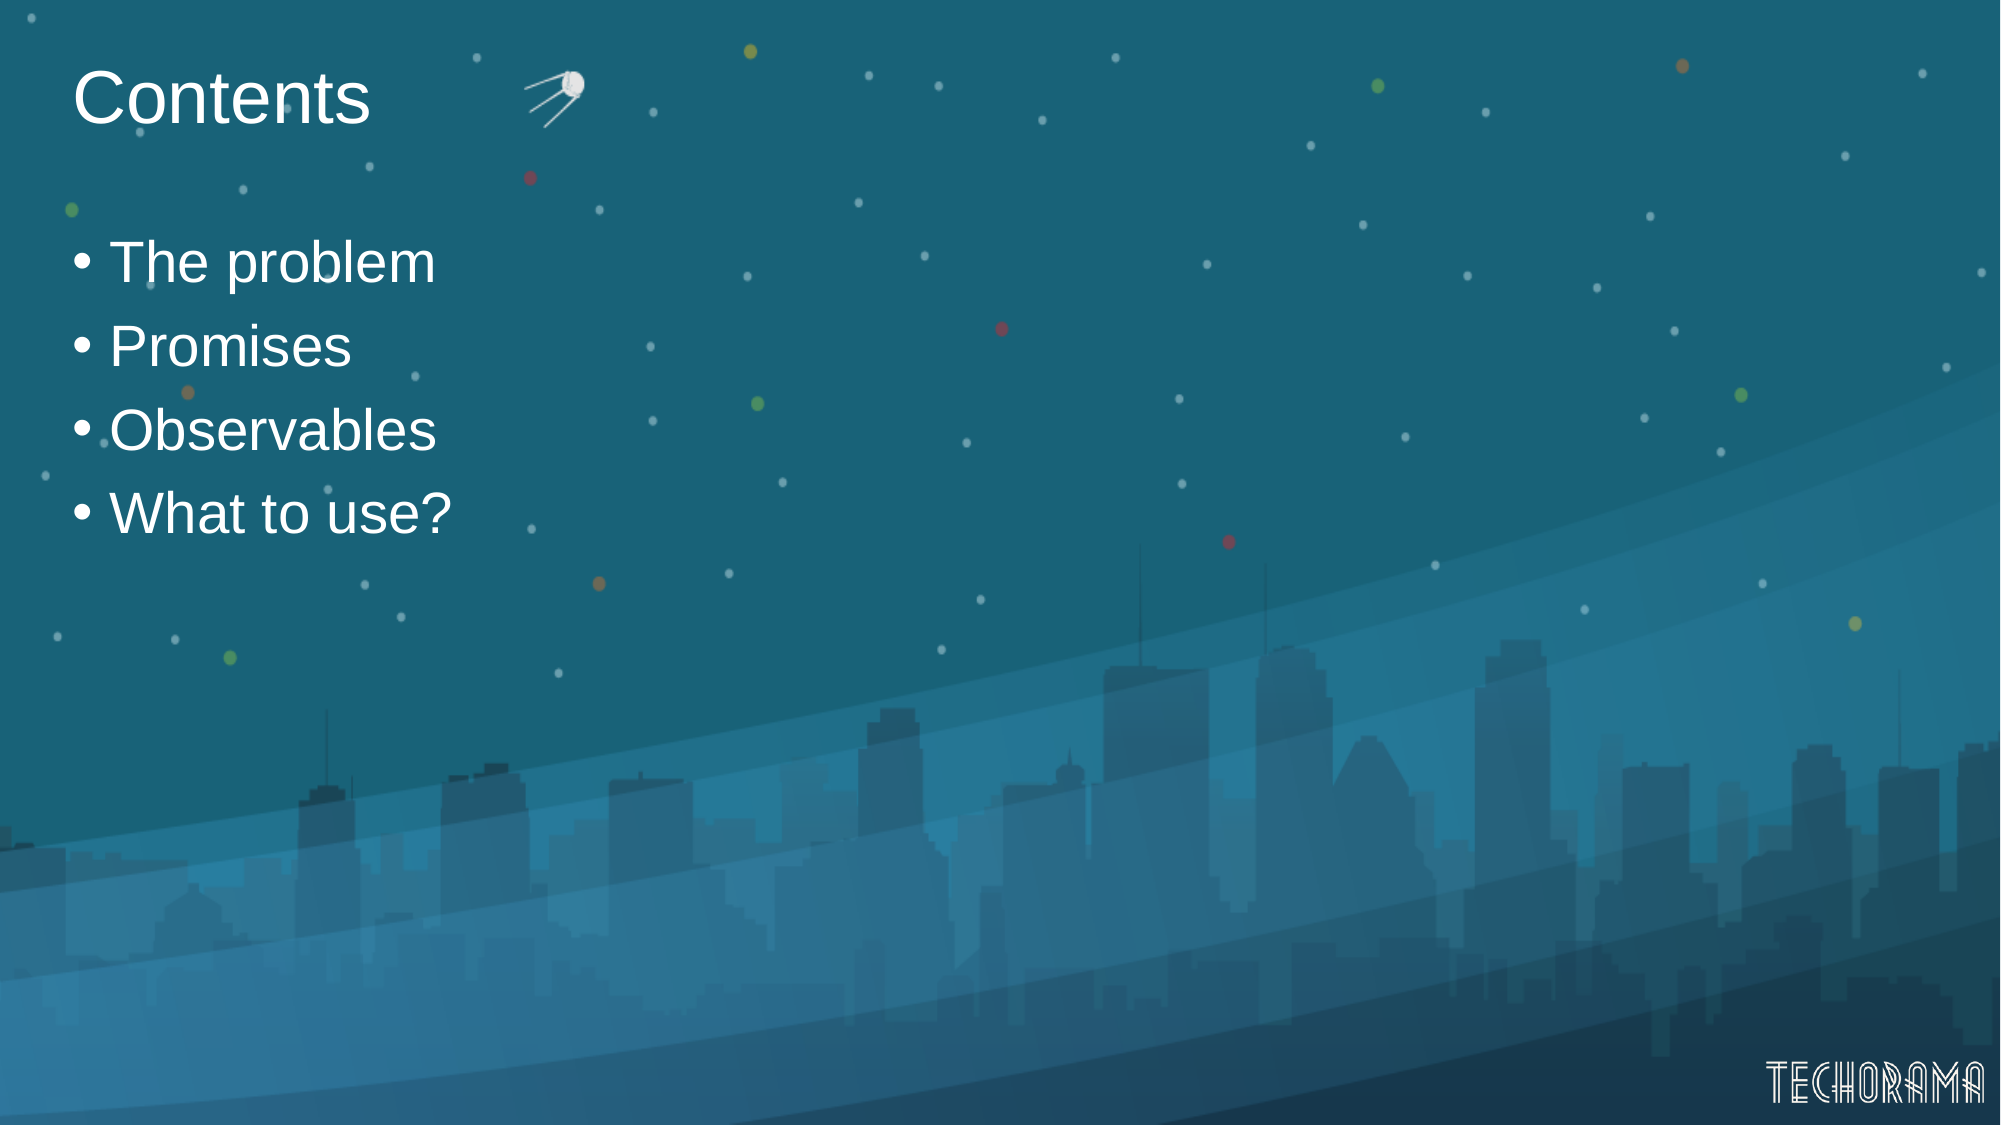

# Contents
The problem
Promises
Observables
What to use?